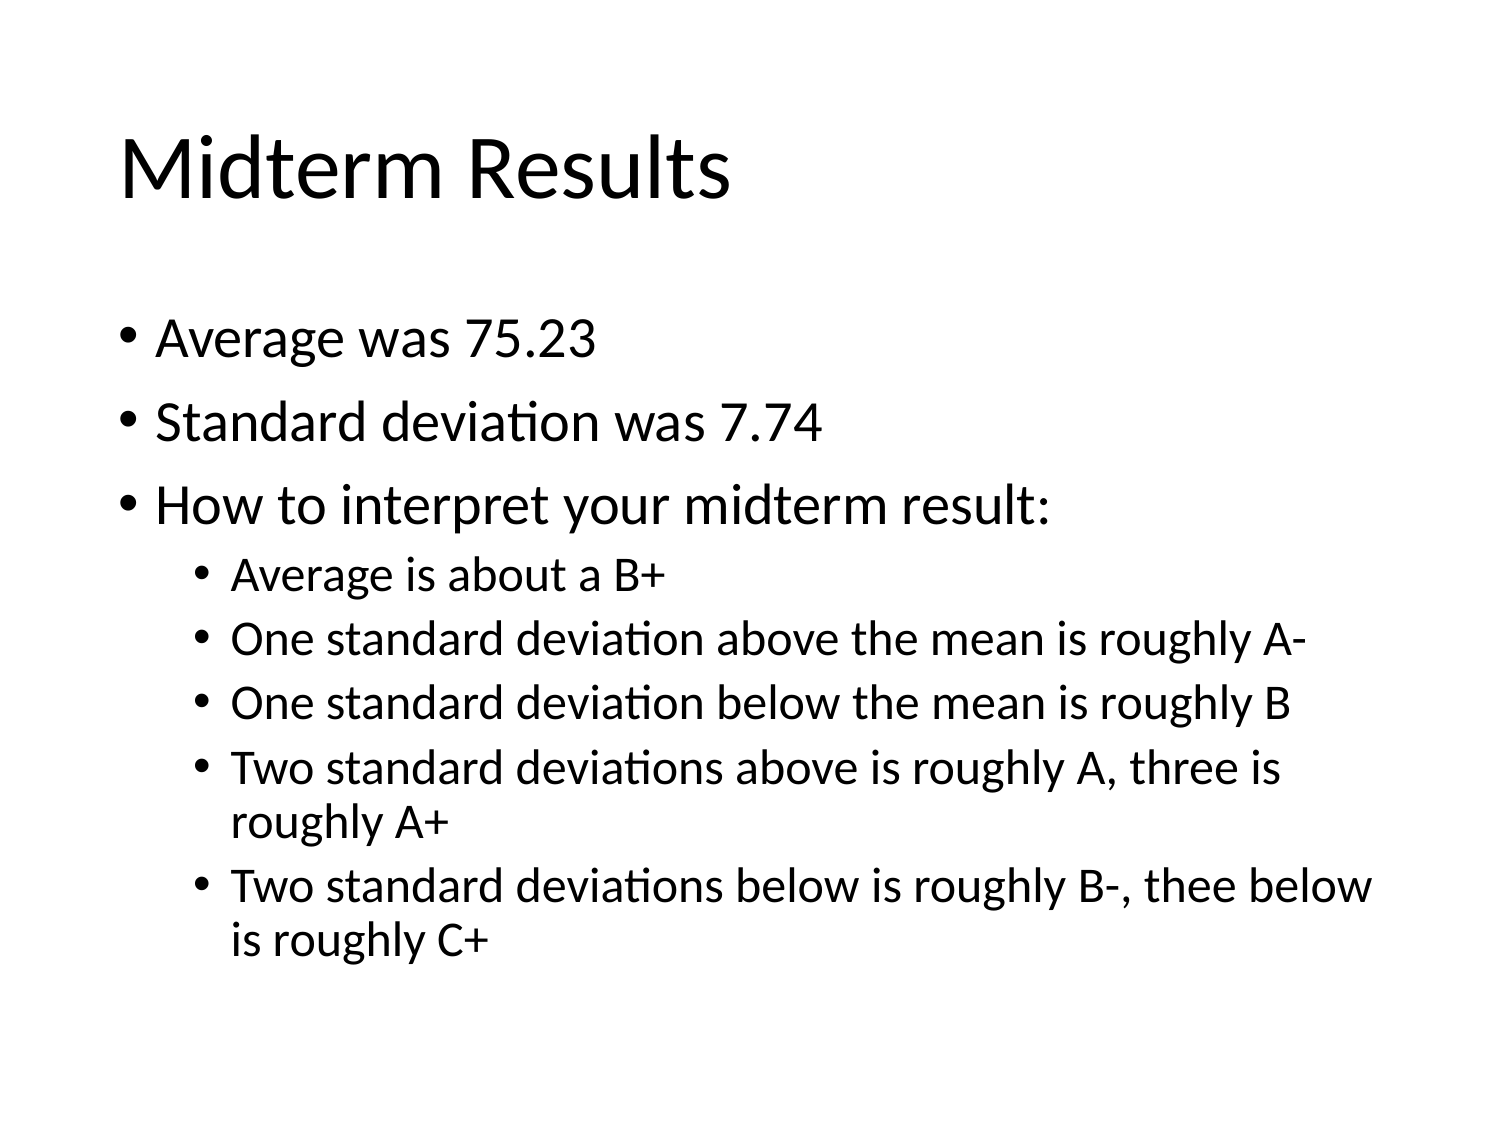

# Midterm Results
Average was 75.23
Standard deviation was 7.74
How to interpret your midterm result:
Average is about a B+
One standard deviation above the mean is roughly A-
One standard deviation below the mean is roughly B
Two standard deviations above is roughly A, three is roughly A+
Two standard deviations below is roughly B-, thee below is roughly C+